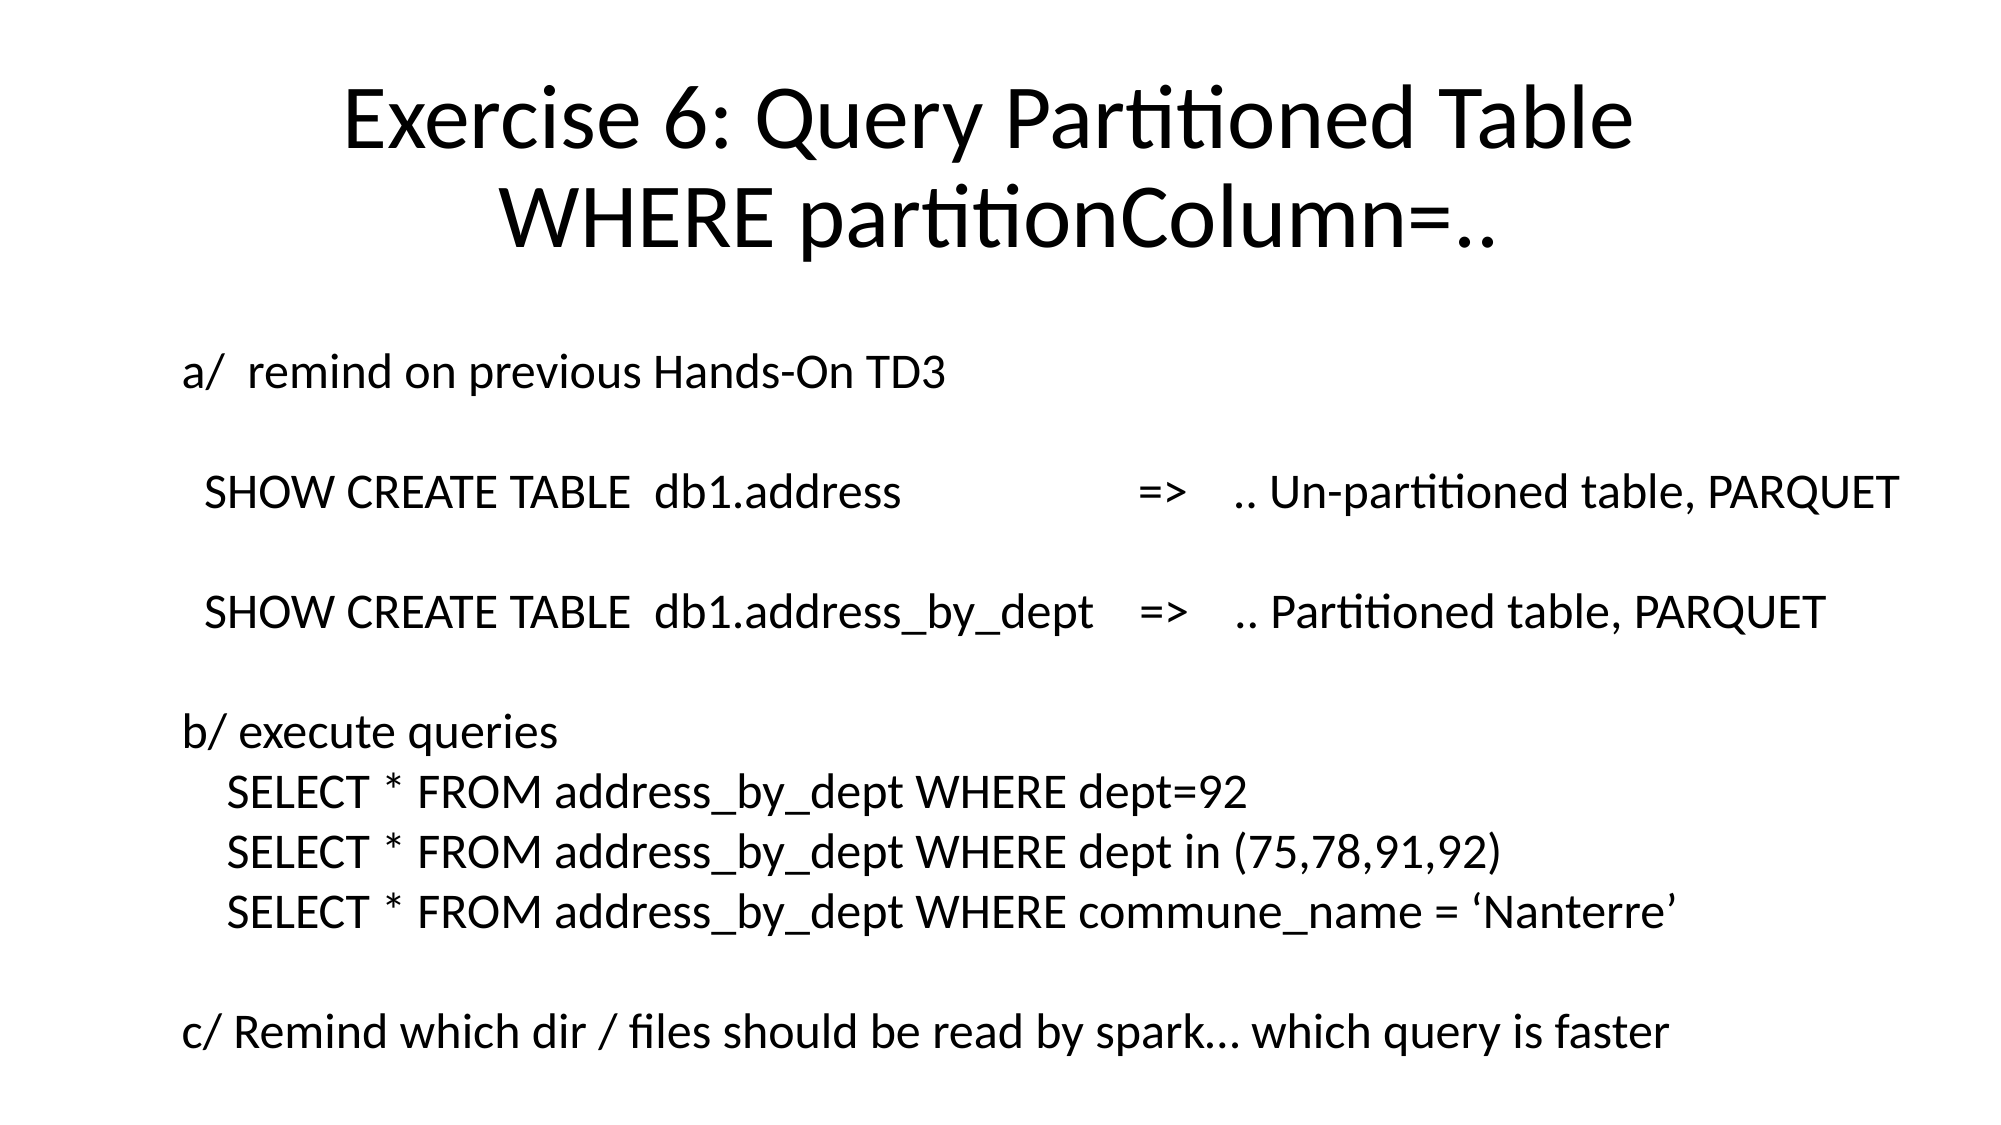

# Exercise 6: Query Partitioned Table WHERE partitionColumn=..
a/  remind on previous Hands-On TD3
  SHOW CREATE TABLE  db1.address                     =>    .. Un-partitioned table, PARQUET

  SHOW CREATE TABLE  db1.address_by_dept    =>    .. Partitioned table, PARQUET

b/ execute queries
    SELECT * FROM address_by_dept WHERE dept=92
    SELECT * FROM address_by_dept WHERE dept in (75,78,91,92)
    SELECT * FROM address_by_dept WHERE commune_name = ‘Nanterre’

c/ Remind which dir / files should be read by spark… which query is faster